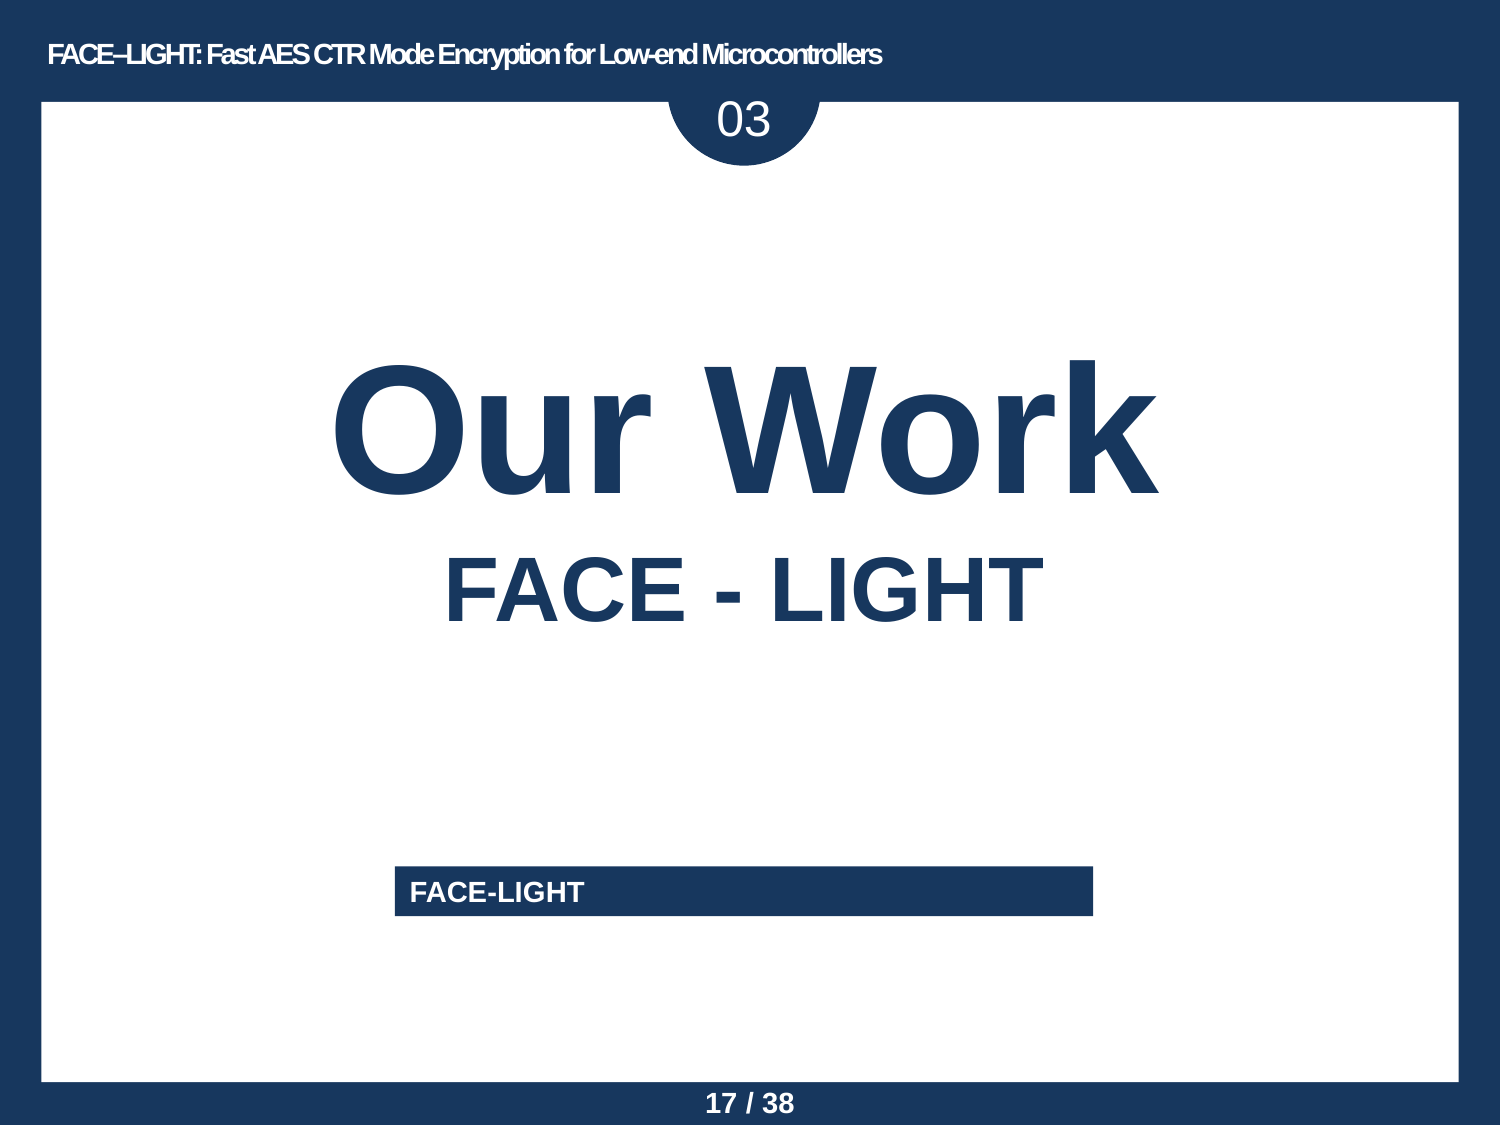

FACE–LIGHT: Fast AES CTR Mode Encryption for Low-end Microcontrollers
03
Our Work
FACE - LIGHT
FACE-LIGHT